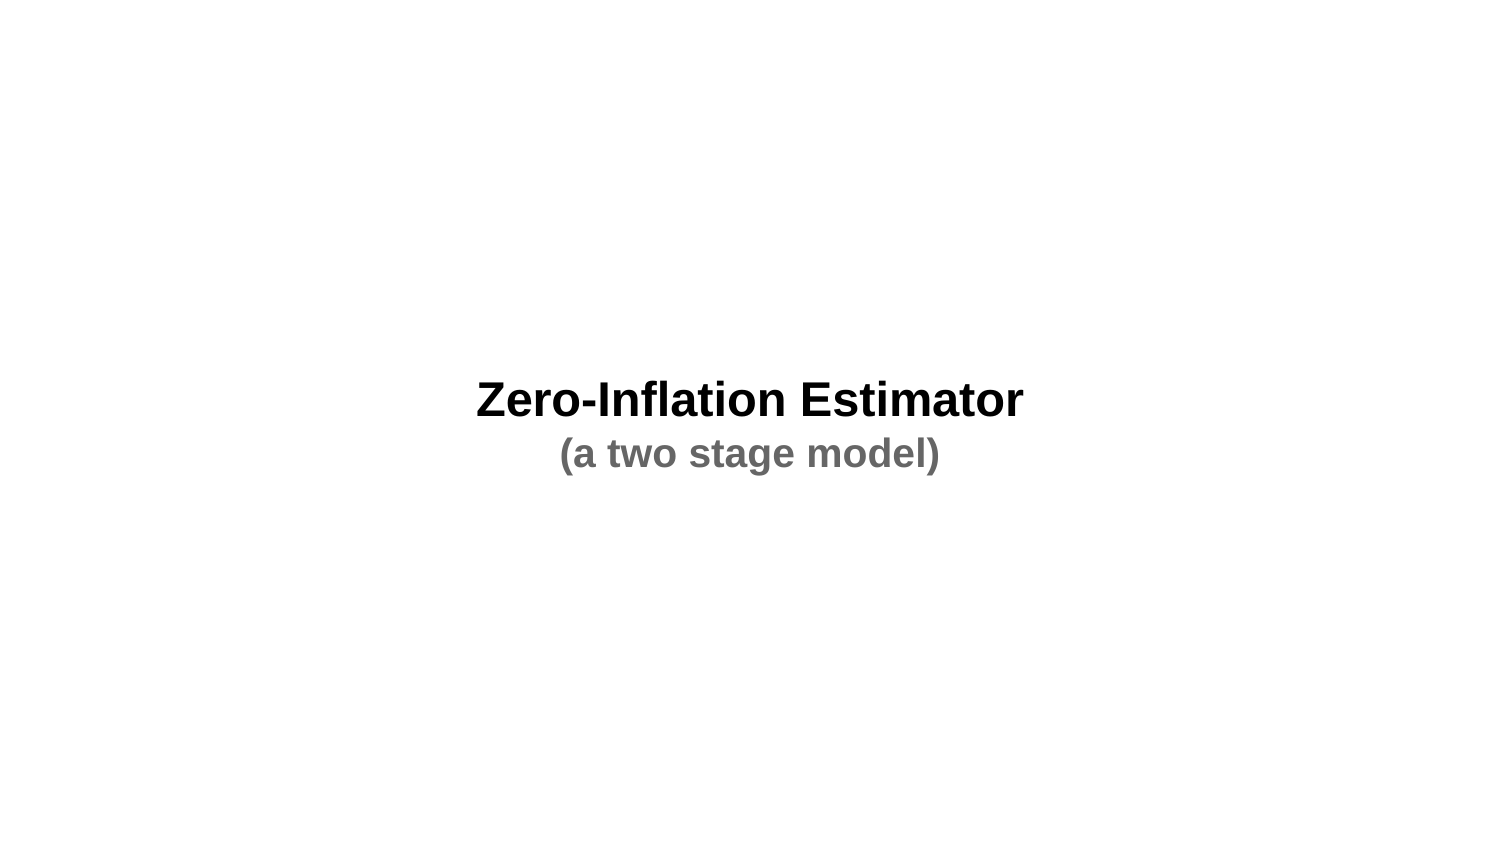

# Zero-Inflation Estimator
(a two stage model)